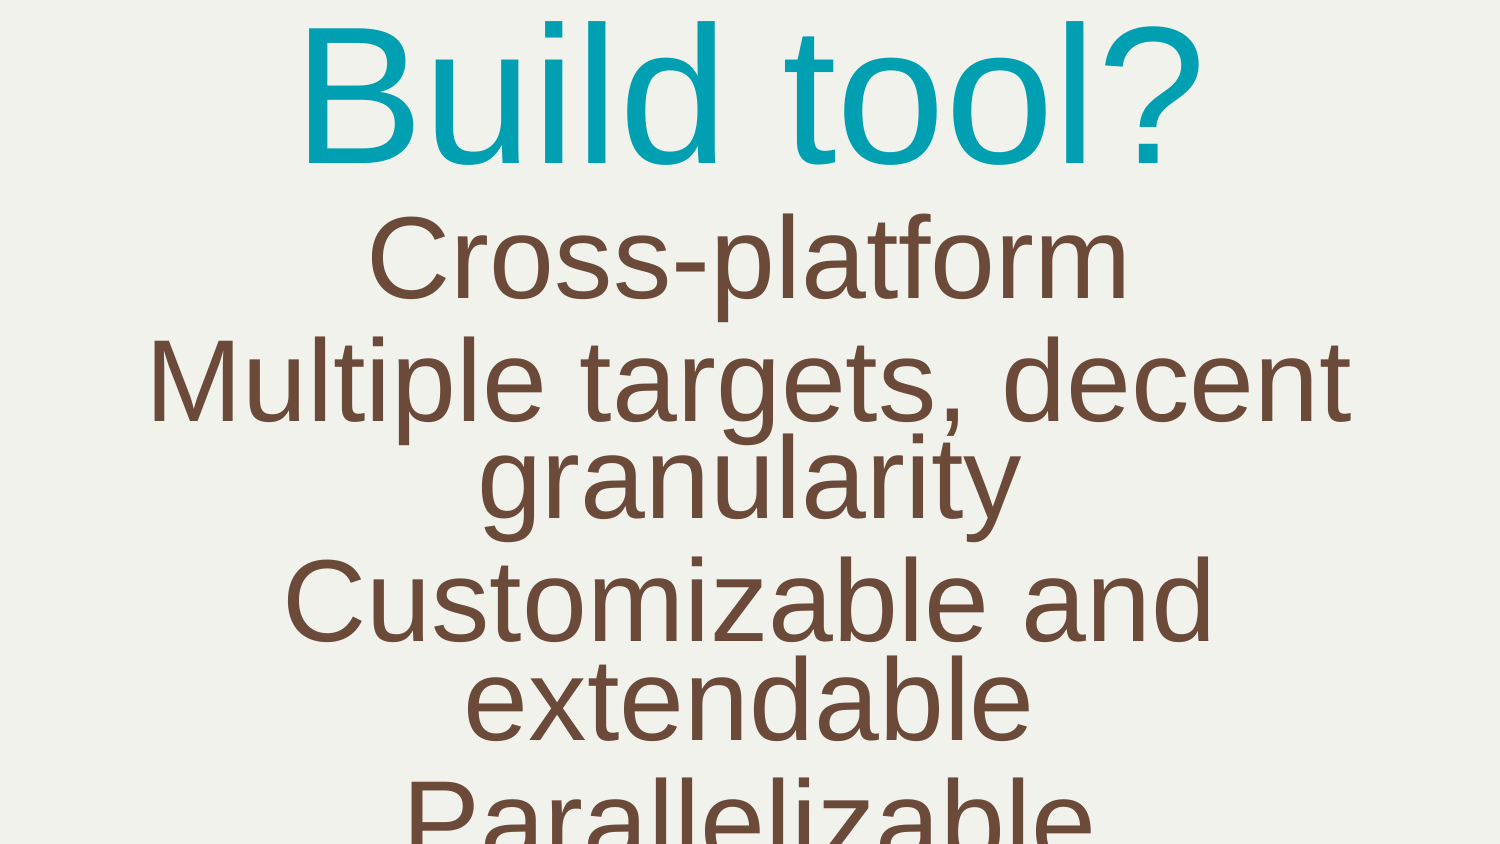

Build tool?
Cross-platform
Multiple targets, decent granularity
Customizable and extendable
Parallelizable
Maintained and documented